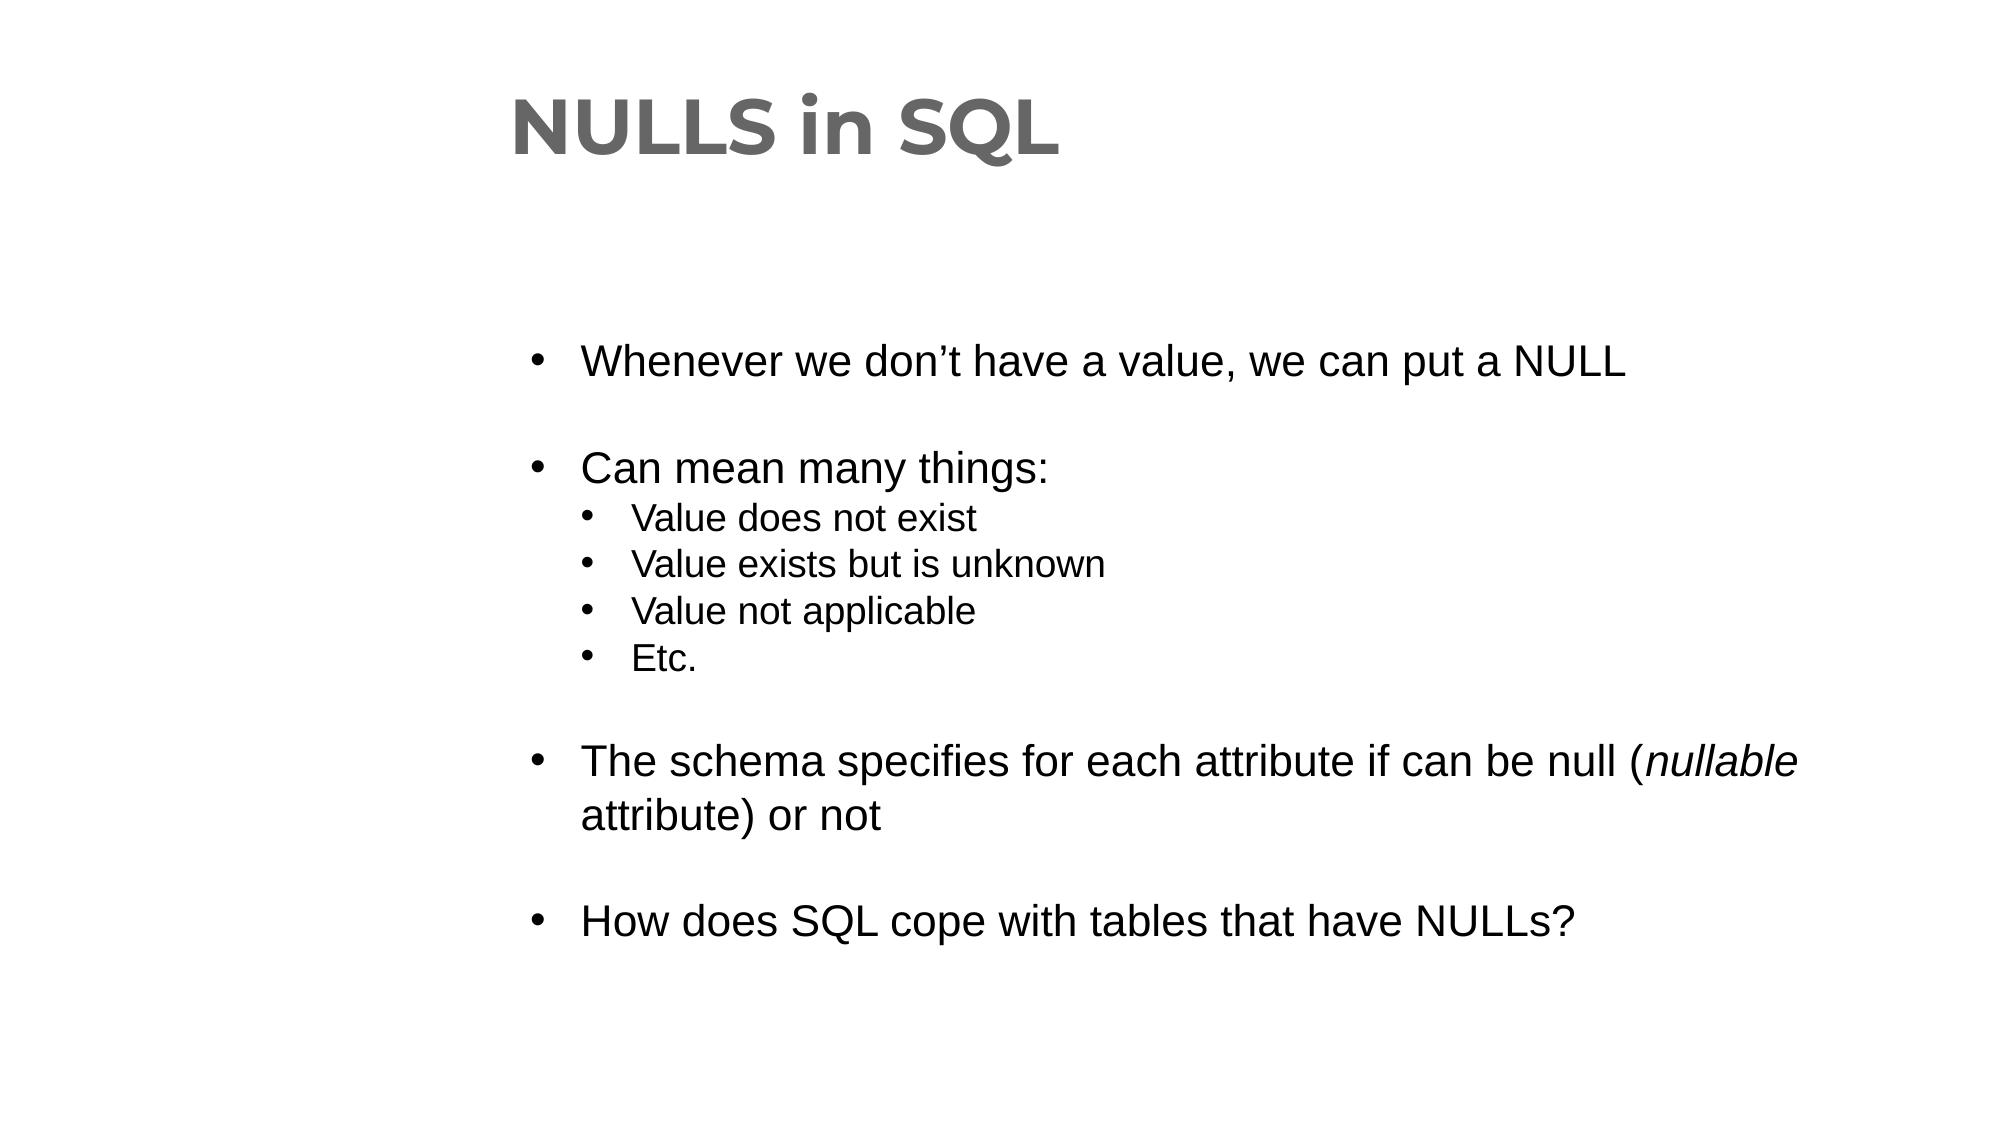

NULLS in SQL
Whenever we don’t have a value, we can put a NULL

Can mean many things:
Value does not exist
Value exists but is unknown
Value not applicable
Etc.

The schema specifies for each attribute if can be null (nullable attribute) or not

How does SQL cope with tables that have NULLs?